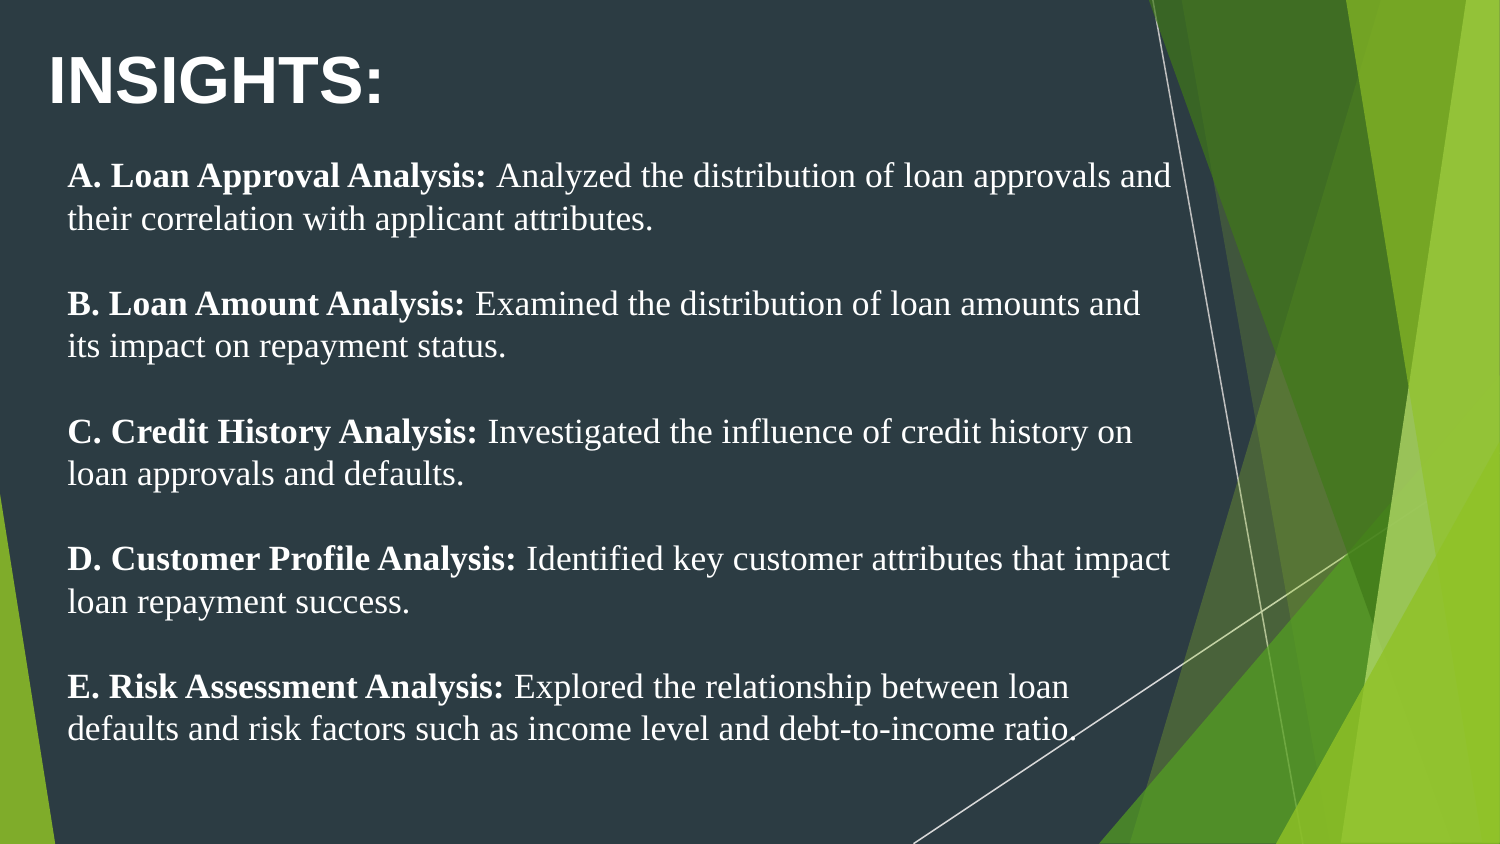

# INSIGHTS:
A. Loan Approval Analysis: Analyzed the distribution of loan approvals and their correlation with applicant attributes.

B. Loan Amount Analysis: Examined the distribution of loan amounts and its impact on repayment status.

C. Credit History Analysis: Investigated the influence of credit history on loan approvals and defaults.

D. Customer Profile Analysis: Identified key customer attributes that impact loan repayment success.

E. Risk Assessment Analysis: Explored the relationship between loan defaults and risk factors such as income level and debt-to-income ratio.